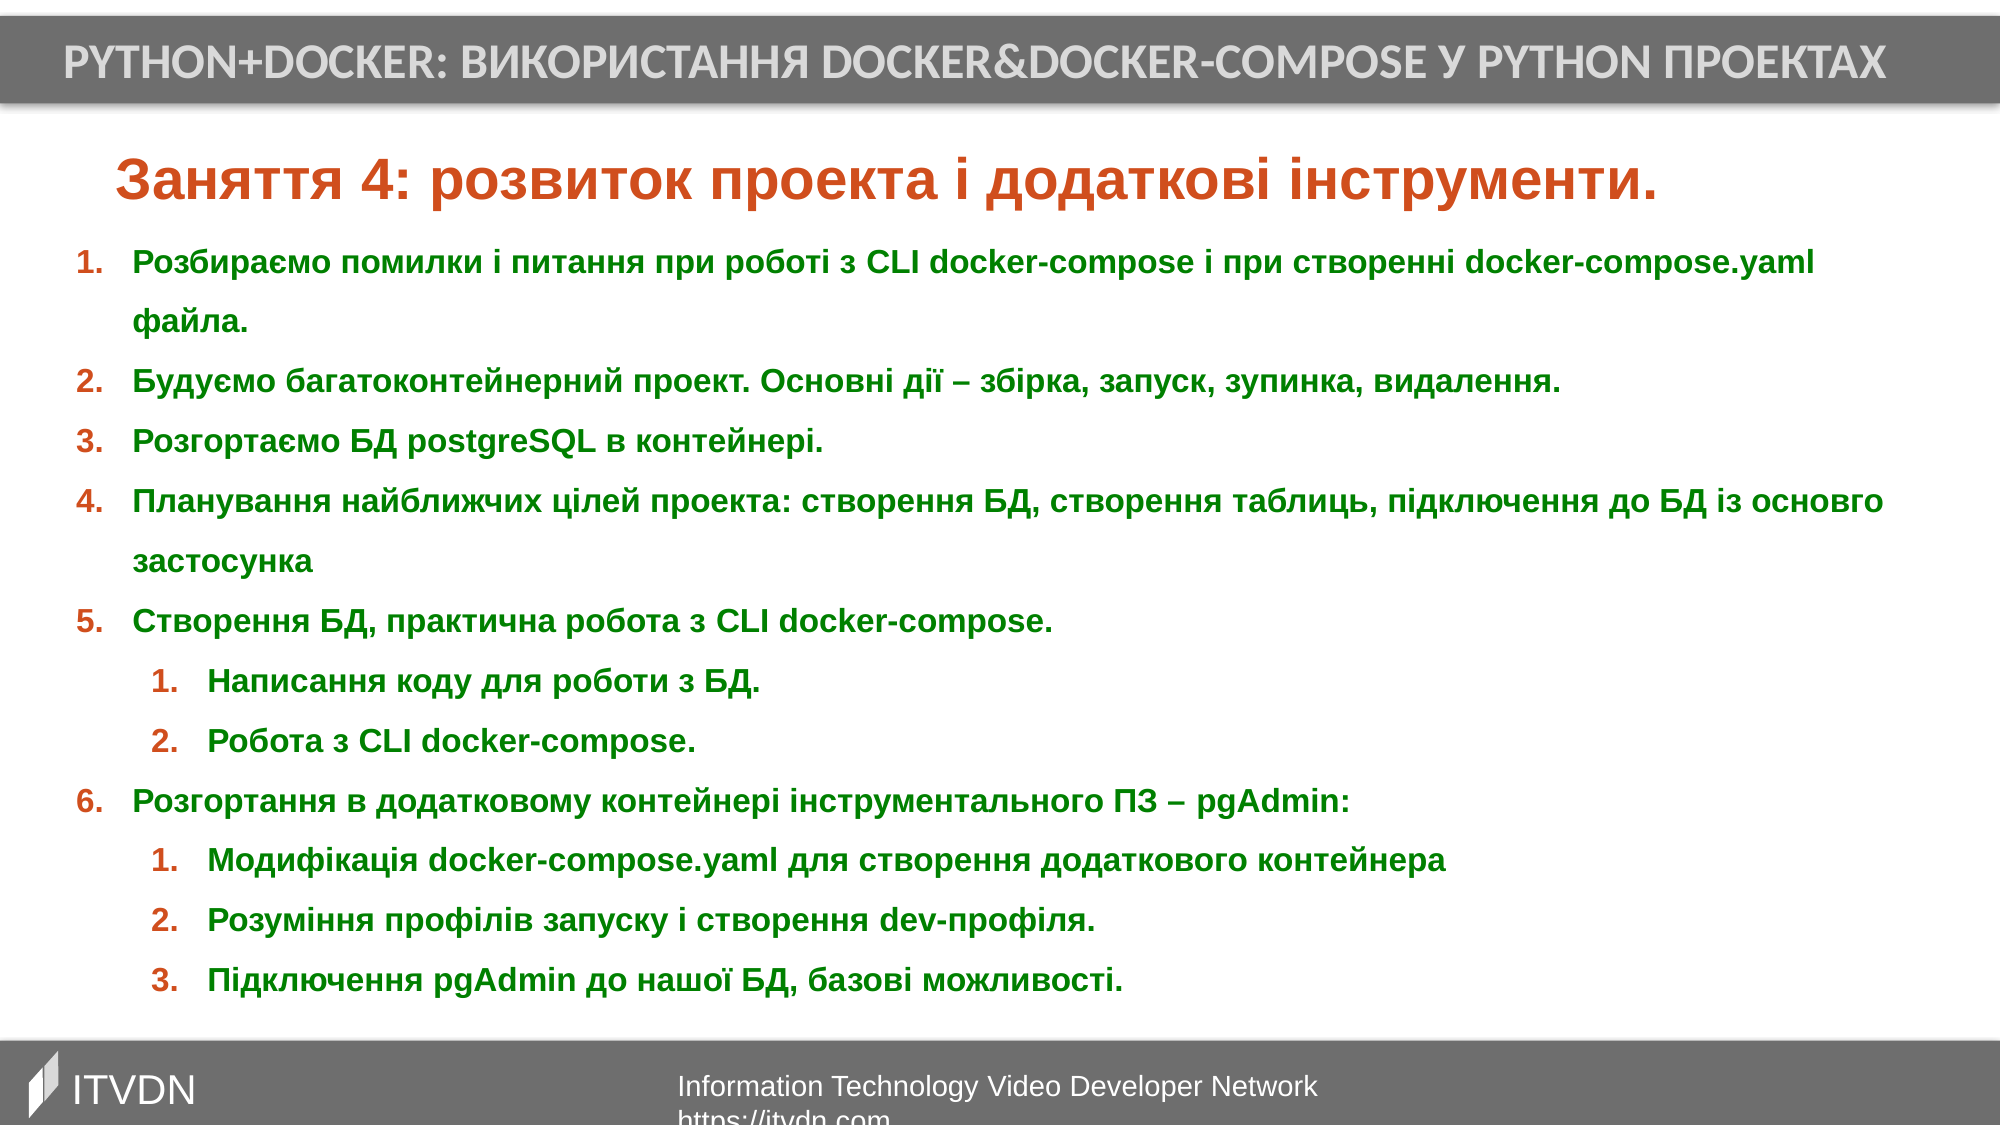

PYTHON+DOCKER: Використання DOCKER&Docker-compose у PYTHON проектах

Заняття 4: розвиток проекта і додаткові інструменти.
Розбираємо помилки і питання при роботі з CLI docker-compose і при створенні docker-compose.yaml файла.
Будуємо багатоконтейнерний проект. Основні дії – збірка, запуск, зупинка, видалення.
Розгортаємо БД postgreSQL в контейнері.
Планування найближчих цілей проекта: створення БД, створення таблиць, підключення до БД із основго застосунка
Створення БД, практична робота з CLI docker-compose.
Написання коду для роботи з БД.
Робота з CLI docker-compose.
Розгортання в додатковому контейнері інструментального ПЗ – pgAdmin:
Модифікація docker-compose.yaml для створення додаткового контейнера
Розуміння профілів запуску і створення dev-профіля.
Підключення pgAdmin до нашої БД, базові можливості.

ITVDN
Information Technology Video Developer Network                                                       https://itvdn.com